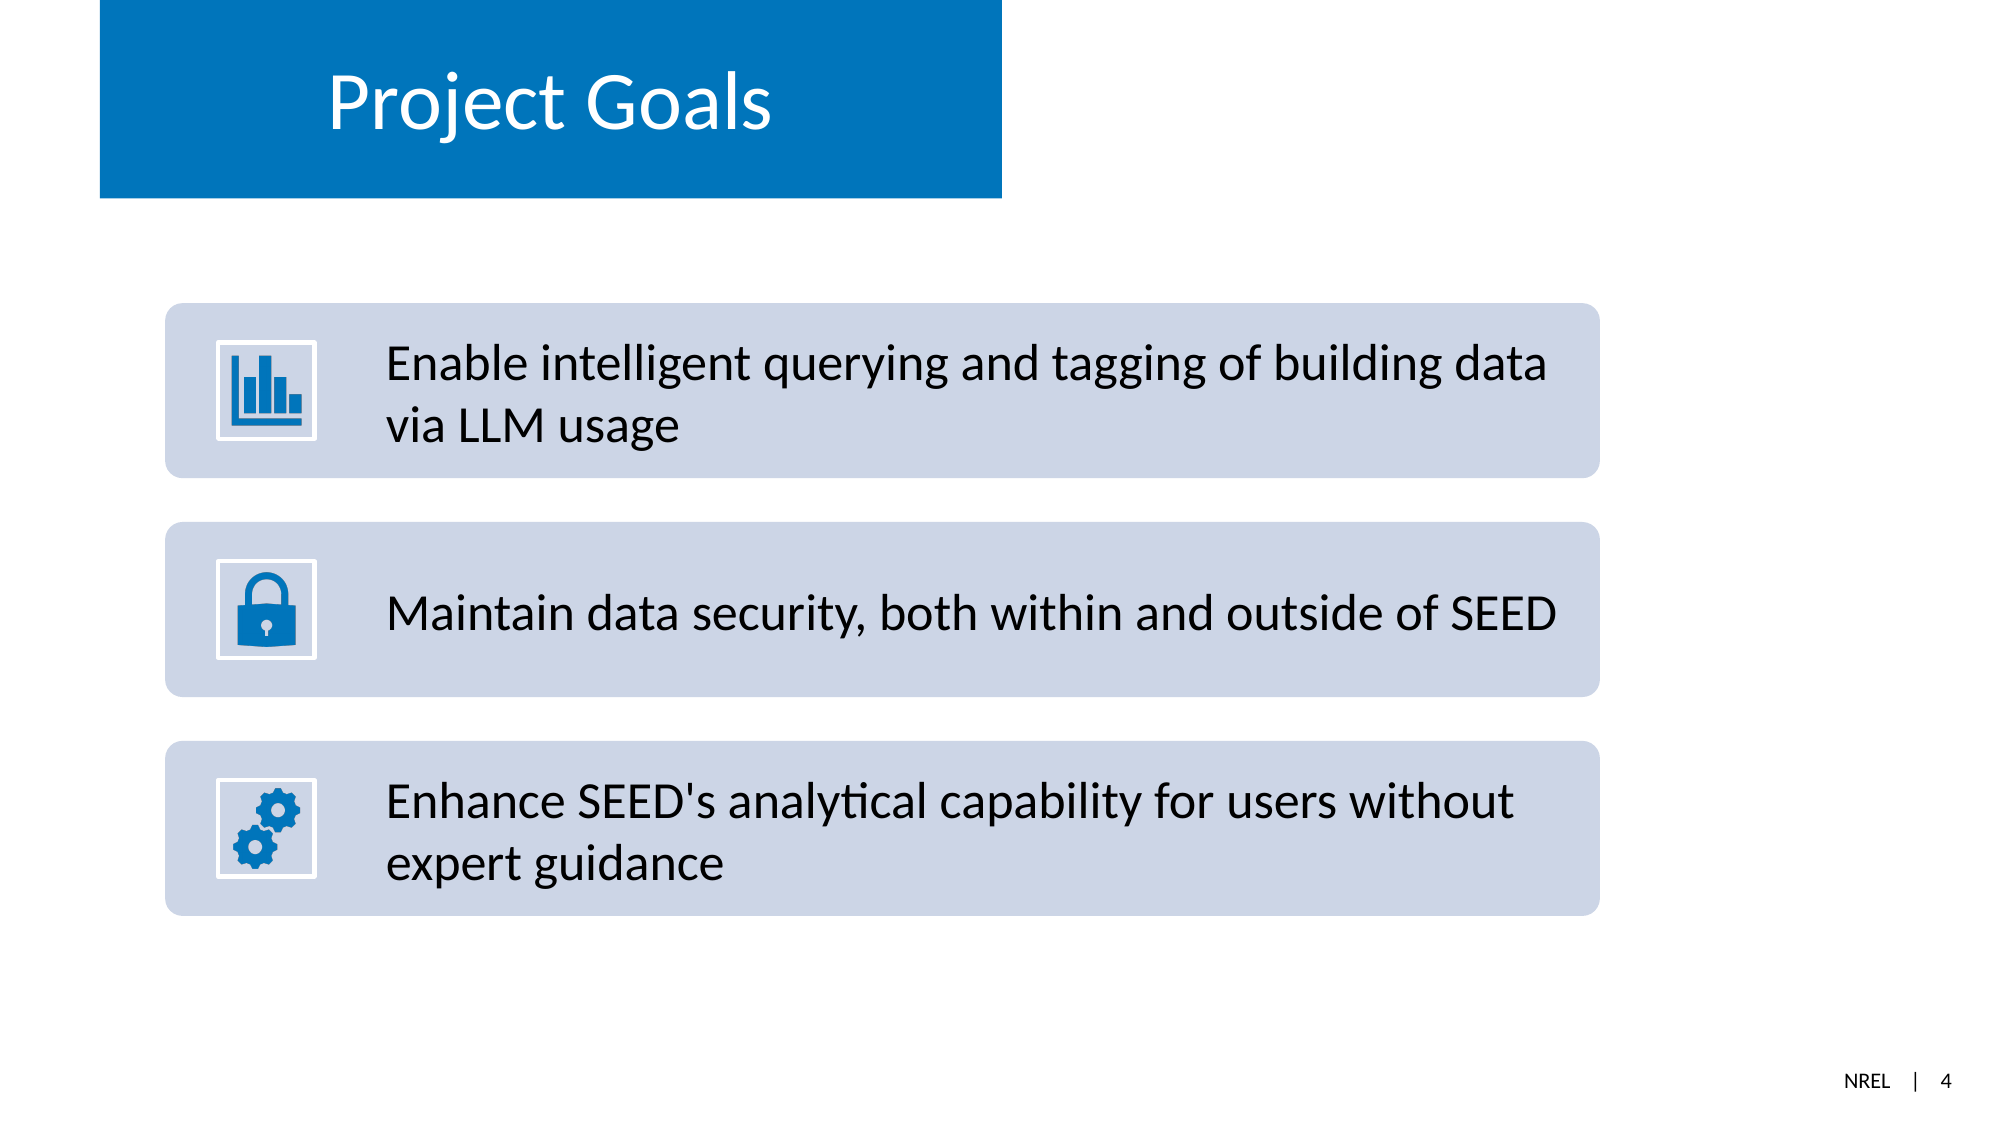

# Project Goals
Enable intelligent querying and tagging of building data via LLM usage
Maintain data security, both within and outside of SEED
Enhance SEED's analytical capability for users without expert guidance